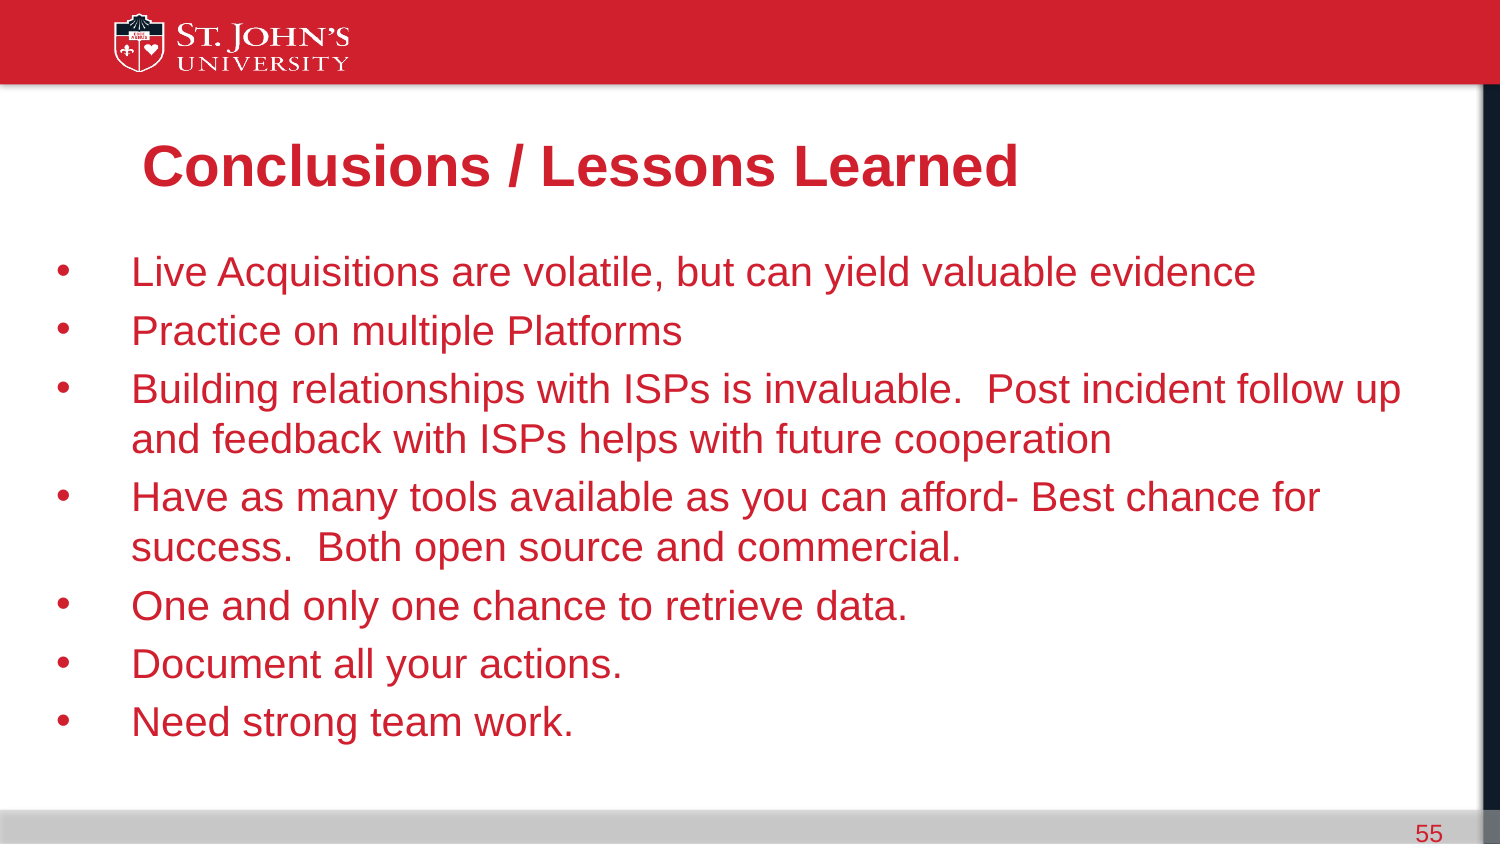

# Conclusions / Lessons Learned
Live Acquisitions are volatile, but can yield valuable evidence
Practice on multiple Platforms
Building relationships with ISPs is invaluable.  Post incident follow up and feedback with ISPs helps with future cooperation
Have as many tools available as you can afford- Best chance for success.  Both open source and commercial.
One and only one chance to retrieve data.
Document all your actions.
Need strong team work.